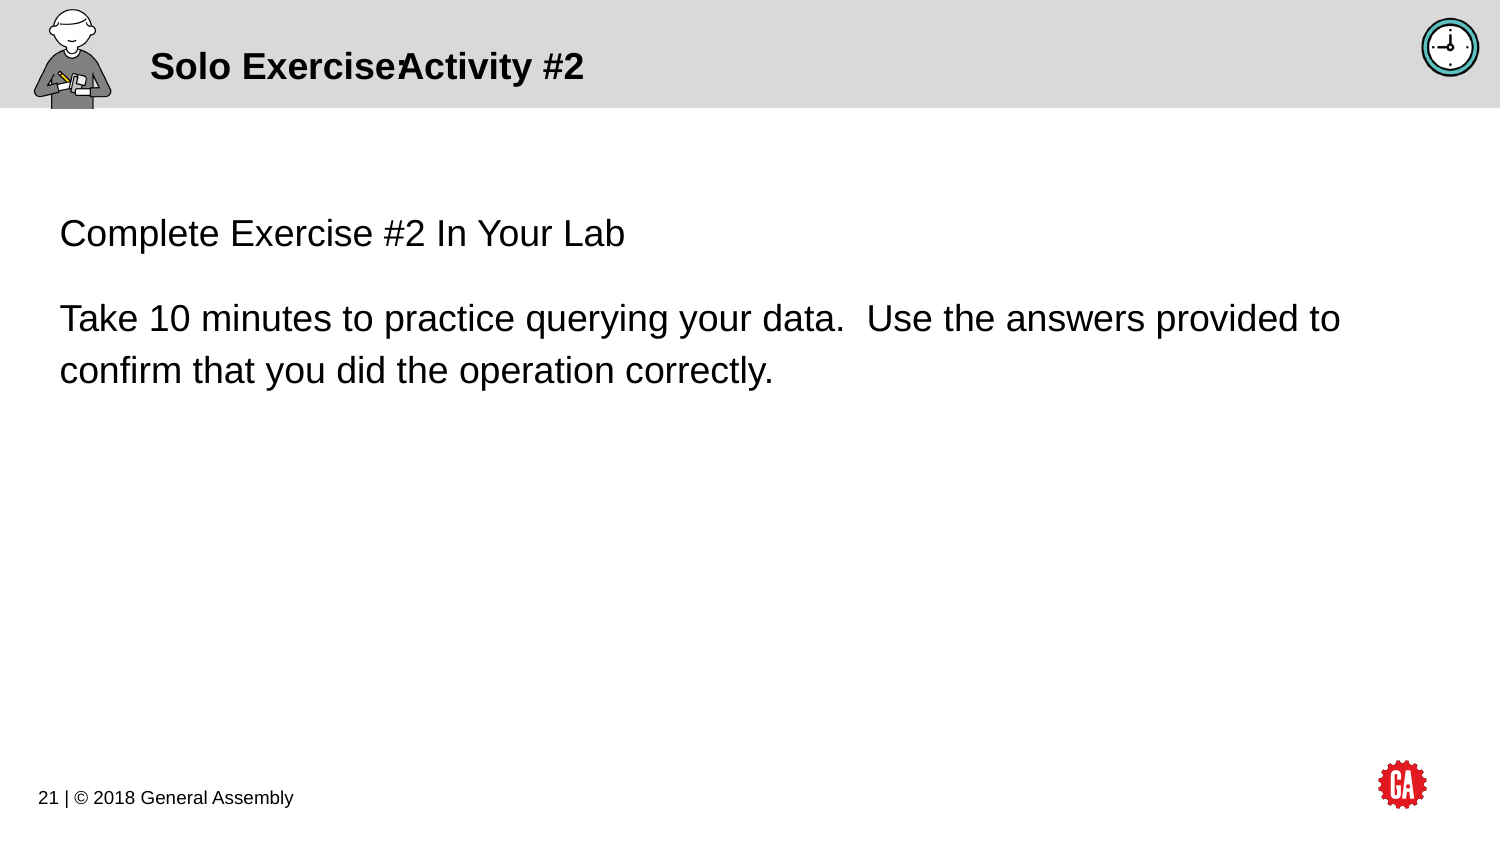

# Activity #2

Complete Exercise #2 In Your Lab
Take 10 minutes to practice querying your data.  Use the answers provided to confirm that you did the operation correctly.
21 | © 2018 General Assembly
21